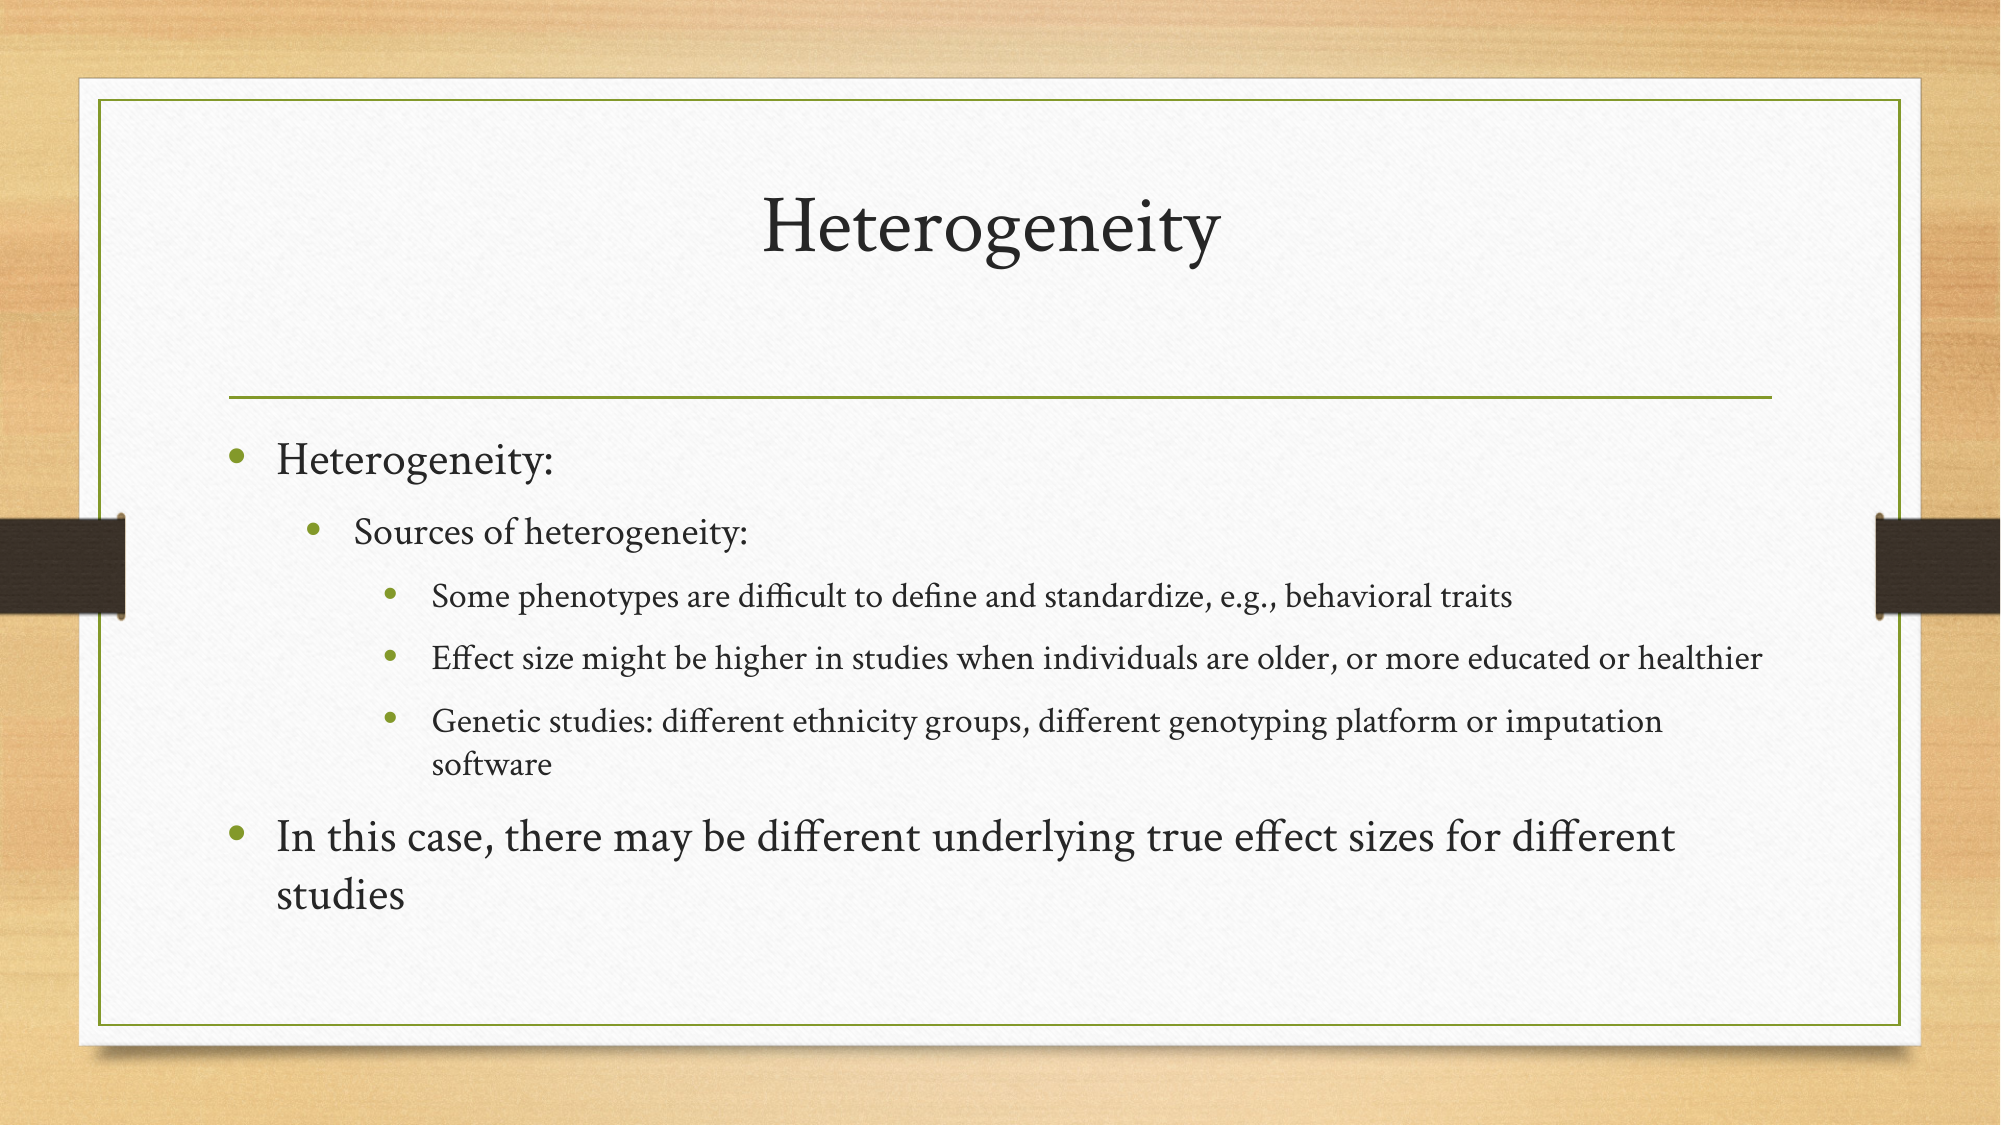

# Heterogeneity
Heterogeneity:
Sources of heterogeneity:
Some phenotypes are difficult to define and standardize, e.g., behavioral traits
Effect size might be higher in studies when individuals are older, or more educated or healthier
Genetic studies: different ethnicity groups, different genotyping platform or imputation software
In this case, there may be different underlying true effect sizes for different studies